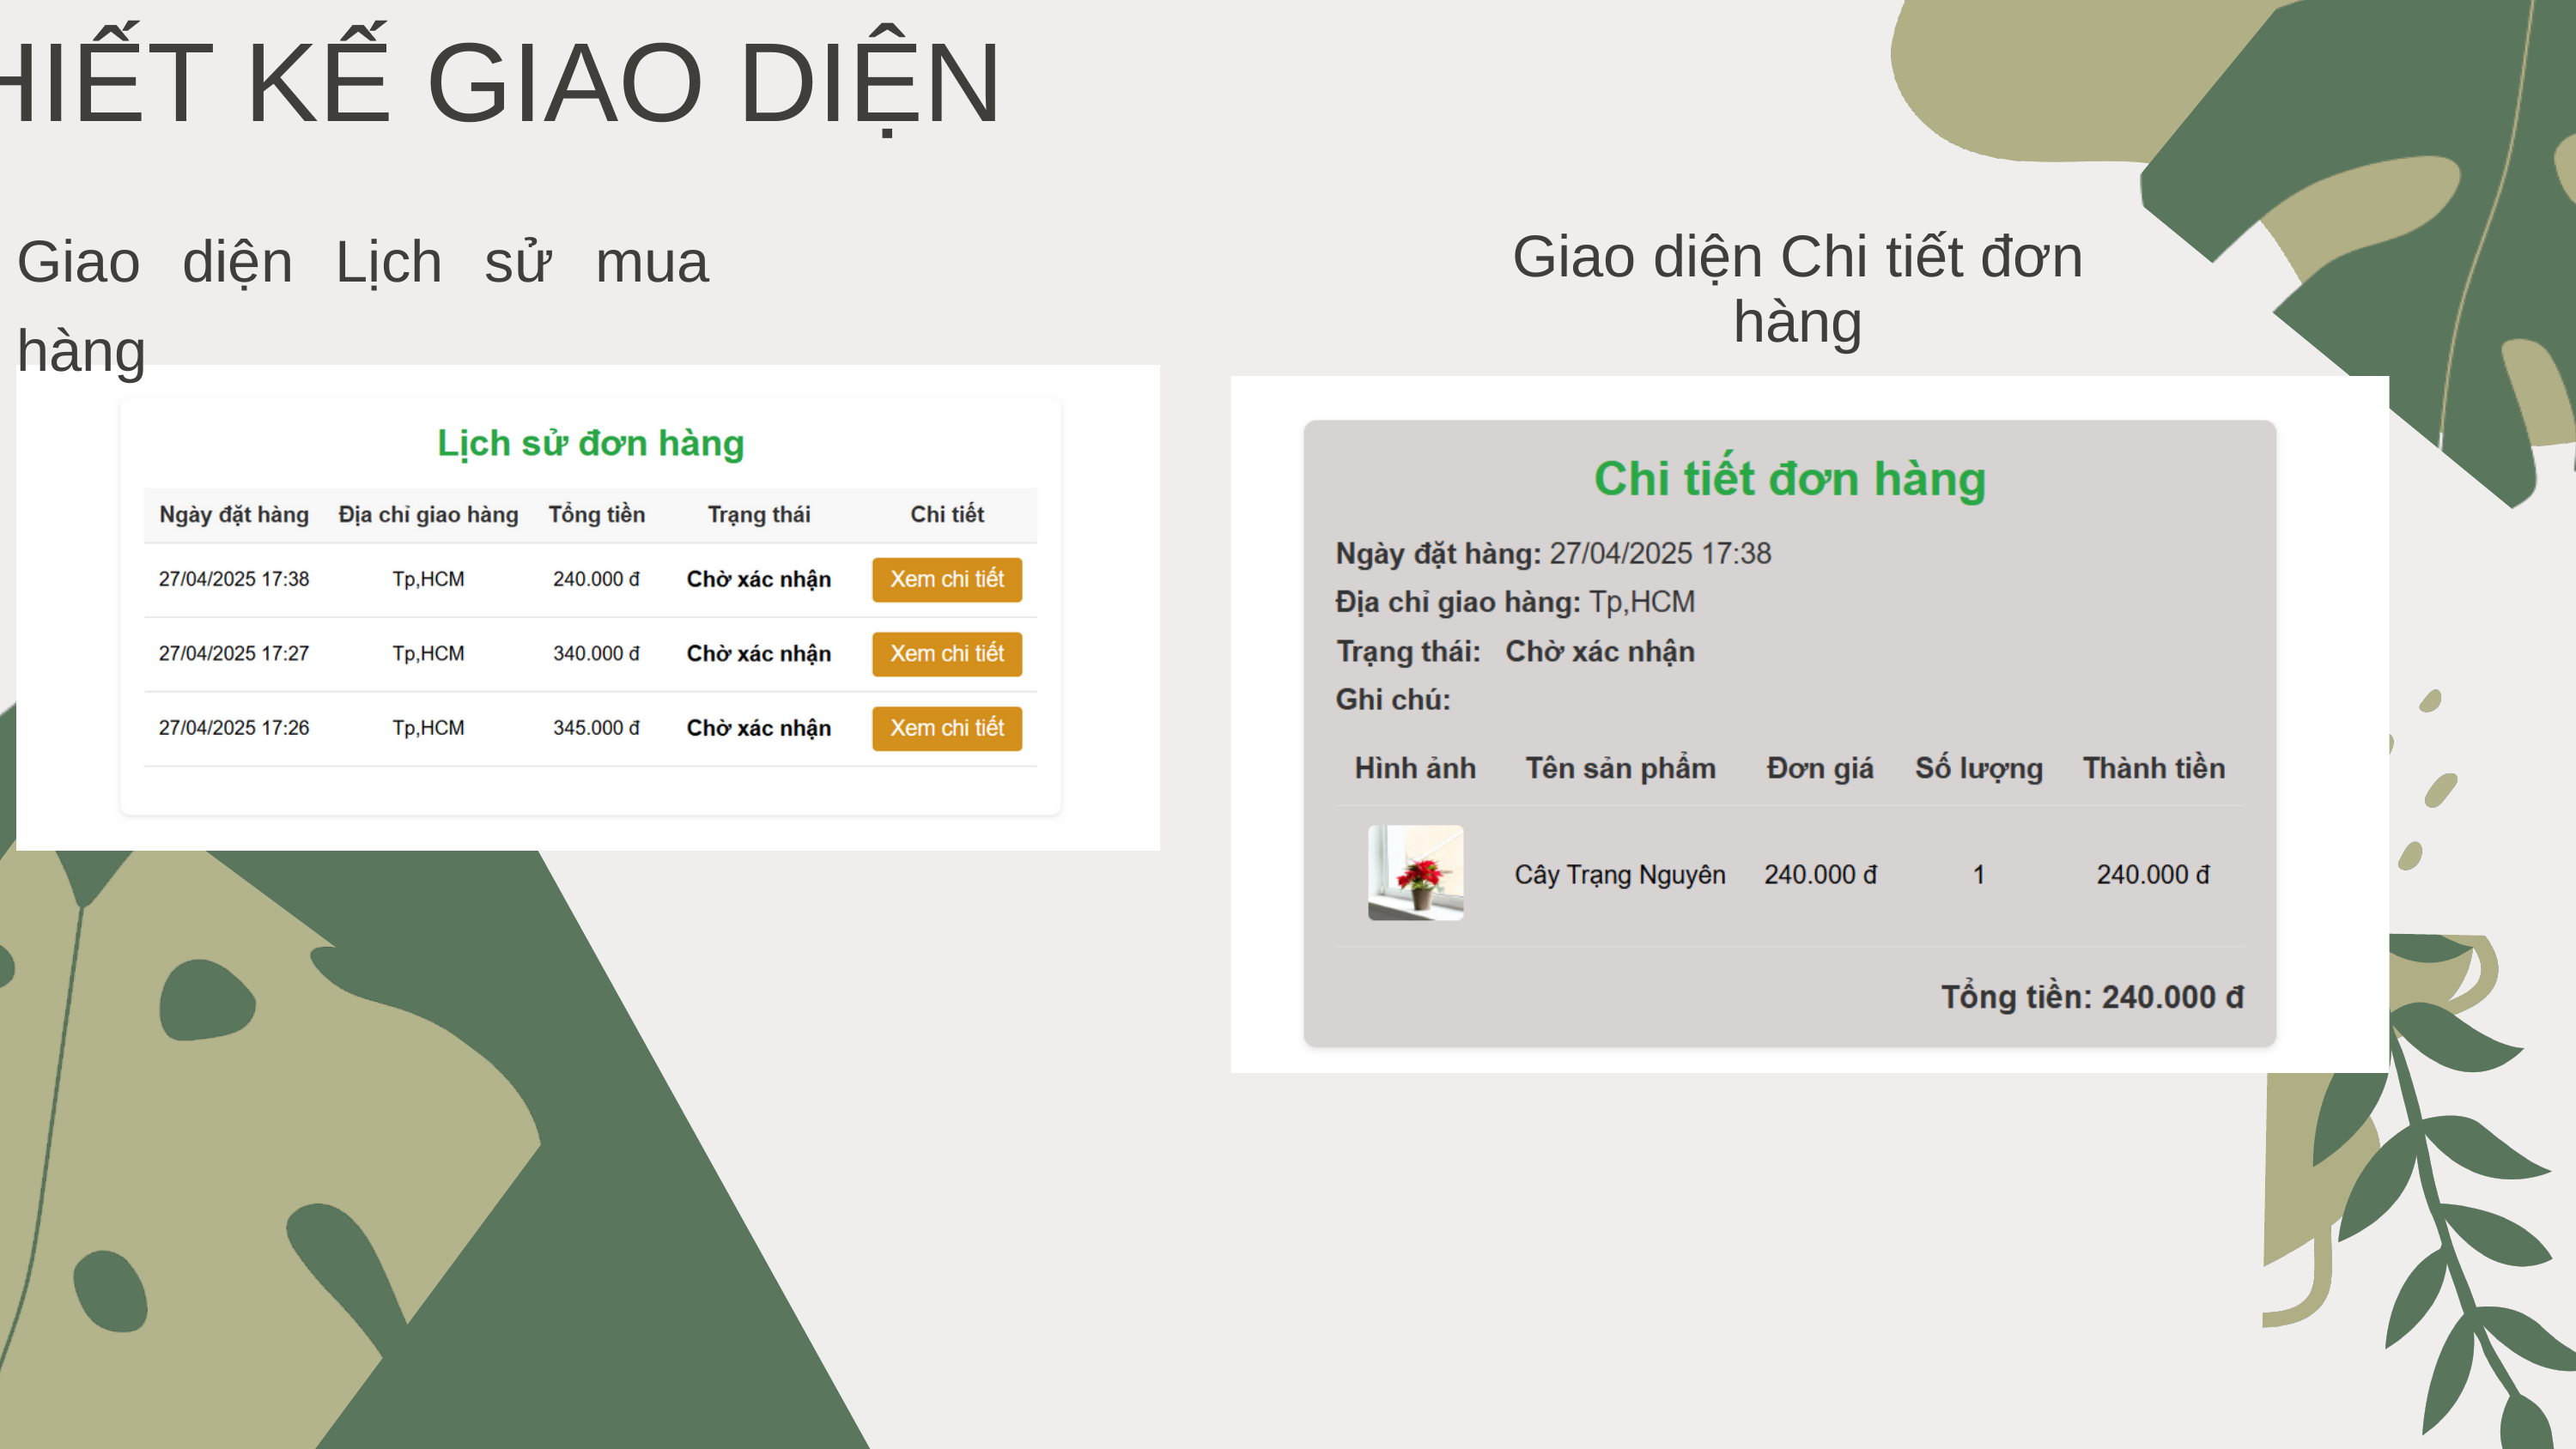

THIẾT KẾ GIAO DIỆN
Giao diện Lịch sử mua hàng
Giao diện Chi tiết đơn hàng